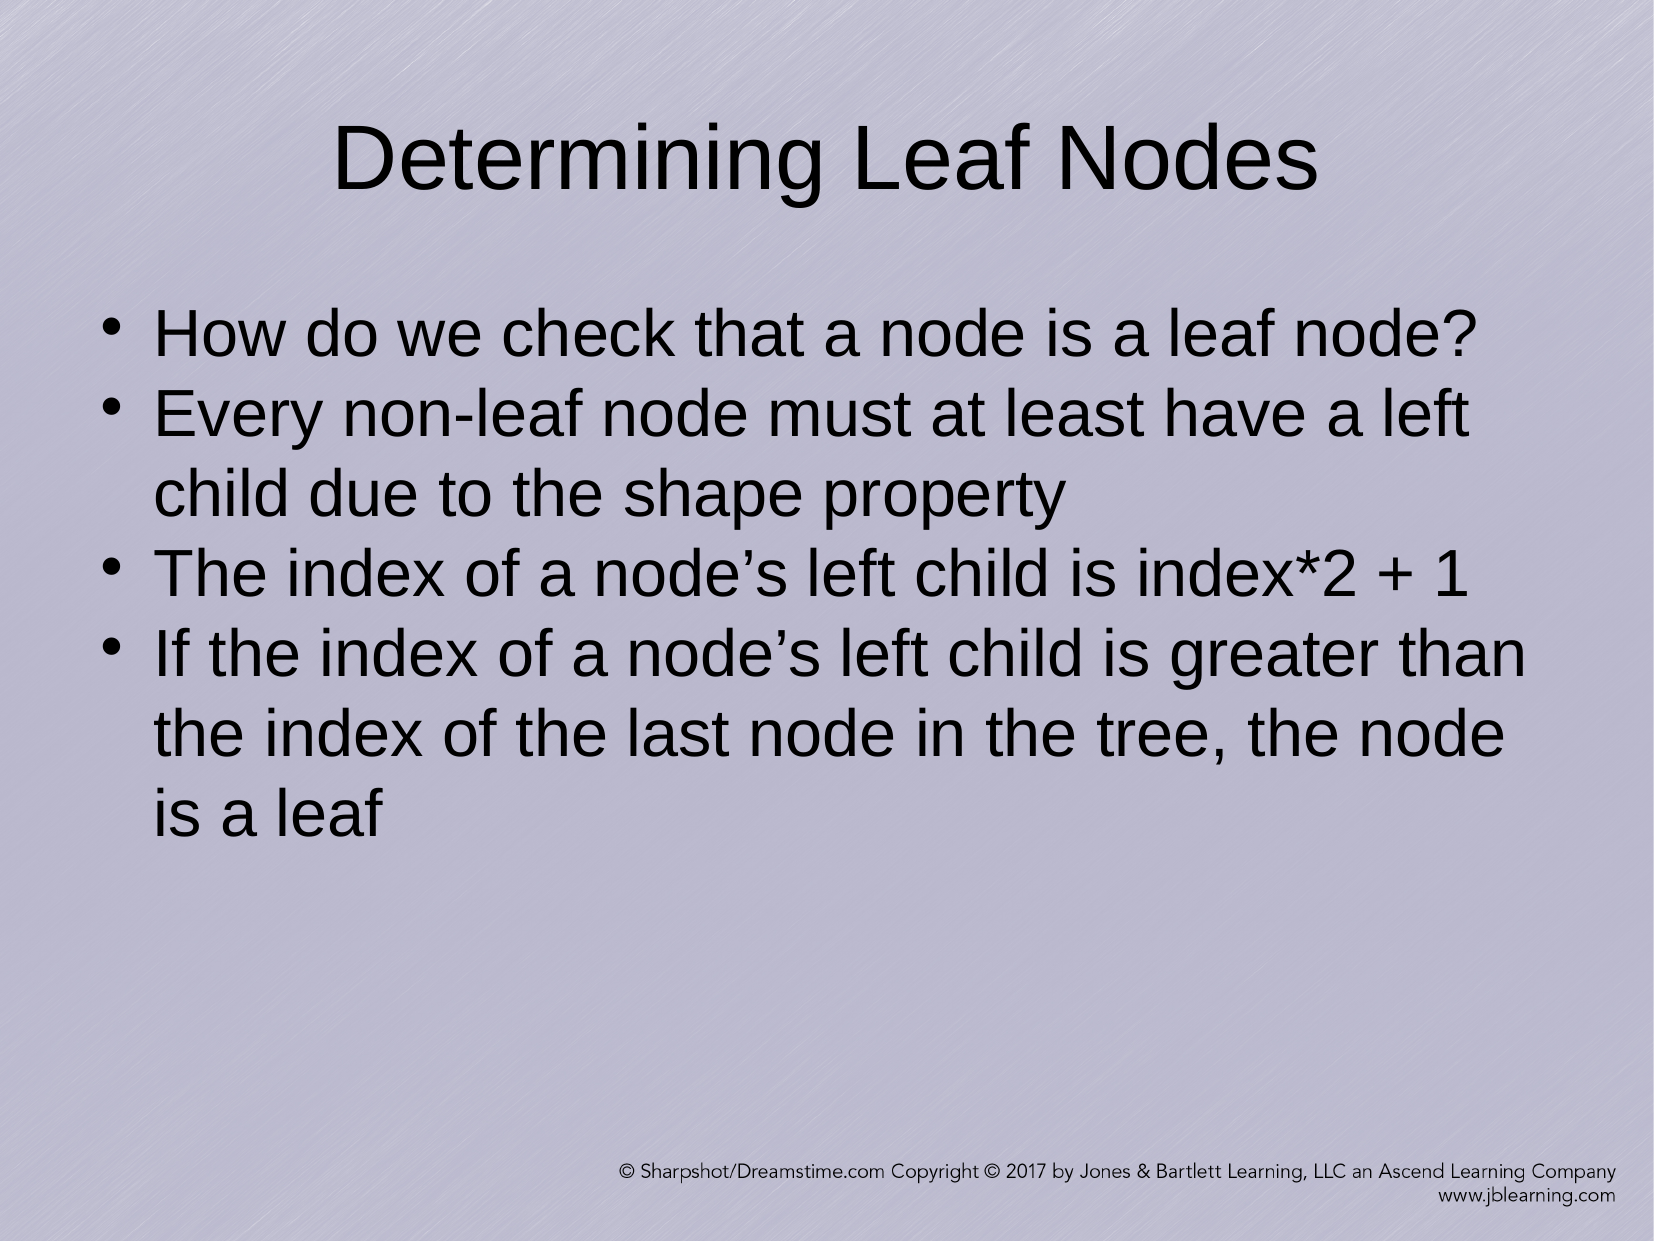

Determining Leaf Nodes
How do we check that a node is a leaf node?
Every non-leaf node must at least have a left child due to the shape property
The index of a node’s left child is index*2 + 1
If the index of a node’s left child is greater than the index of the last node in the tree, the node is a leaf